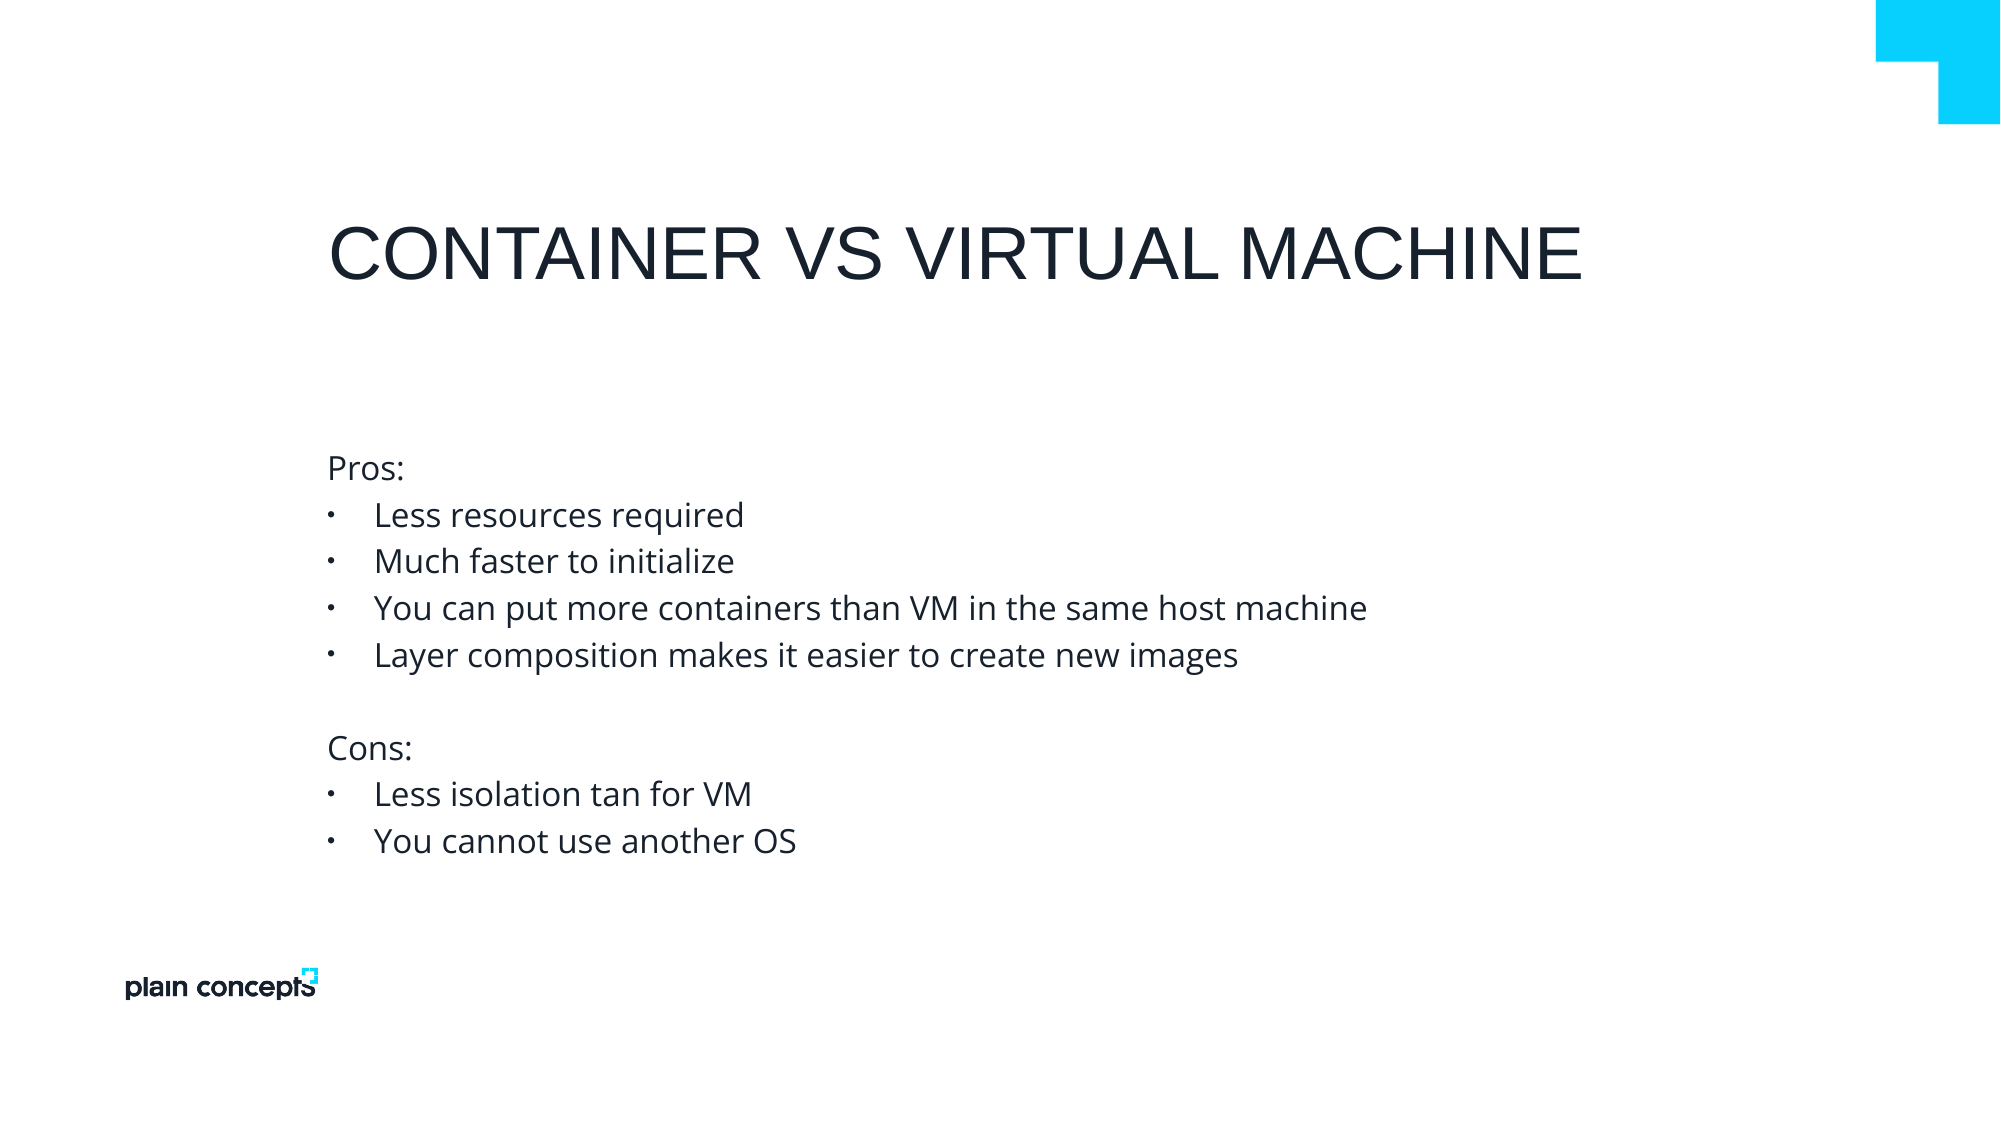

# Container vs virtual machine
Pros:
Less resources required
Much faster to initialize
You can put more containers than VM in the same host machine
Layer composition makes it easier to create new images

Cons:
Less isolation tan for VM
You cannot use another OS